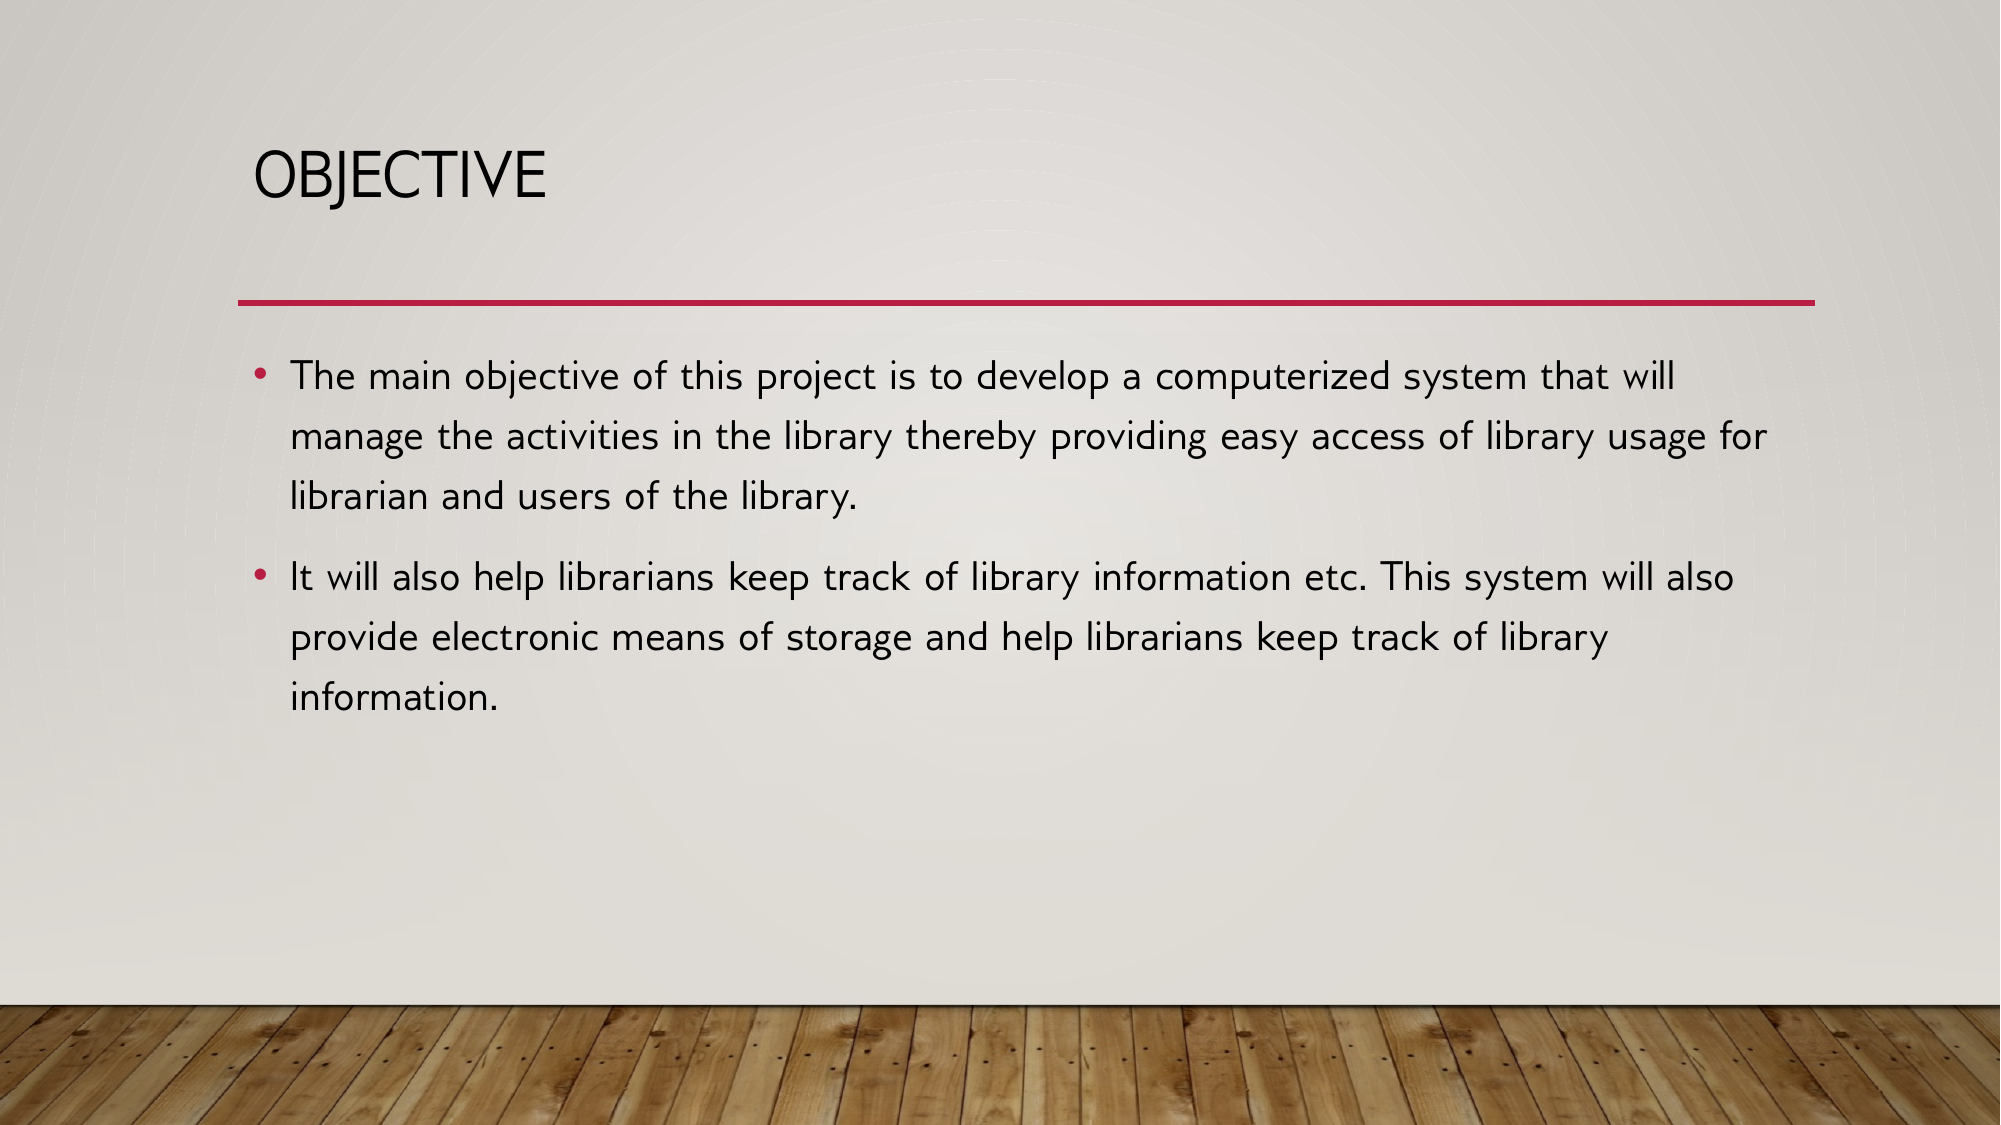

# Objective
The main objective of this project is to develop a computerized system that will manage the activities in the library thereby providing easy access of library usage for librarian and users of the library.
It will also help librarians keep track of library information etc. This system will also provide electronic means of storage and help librarians keep track of library information.